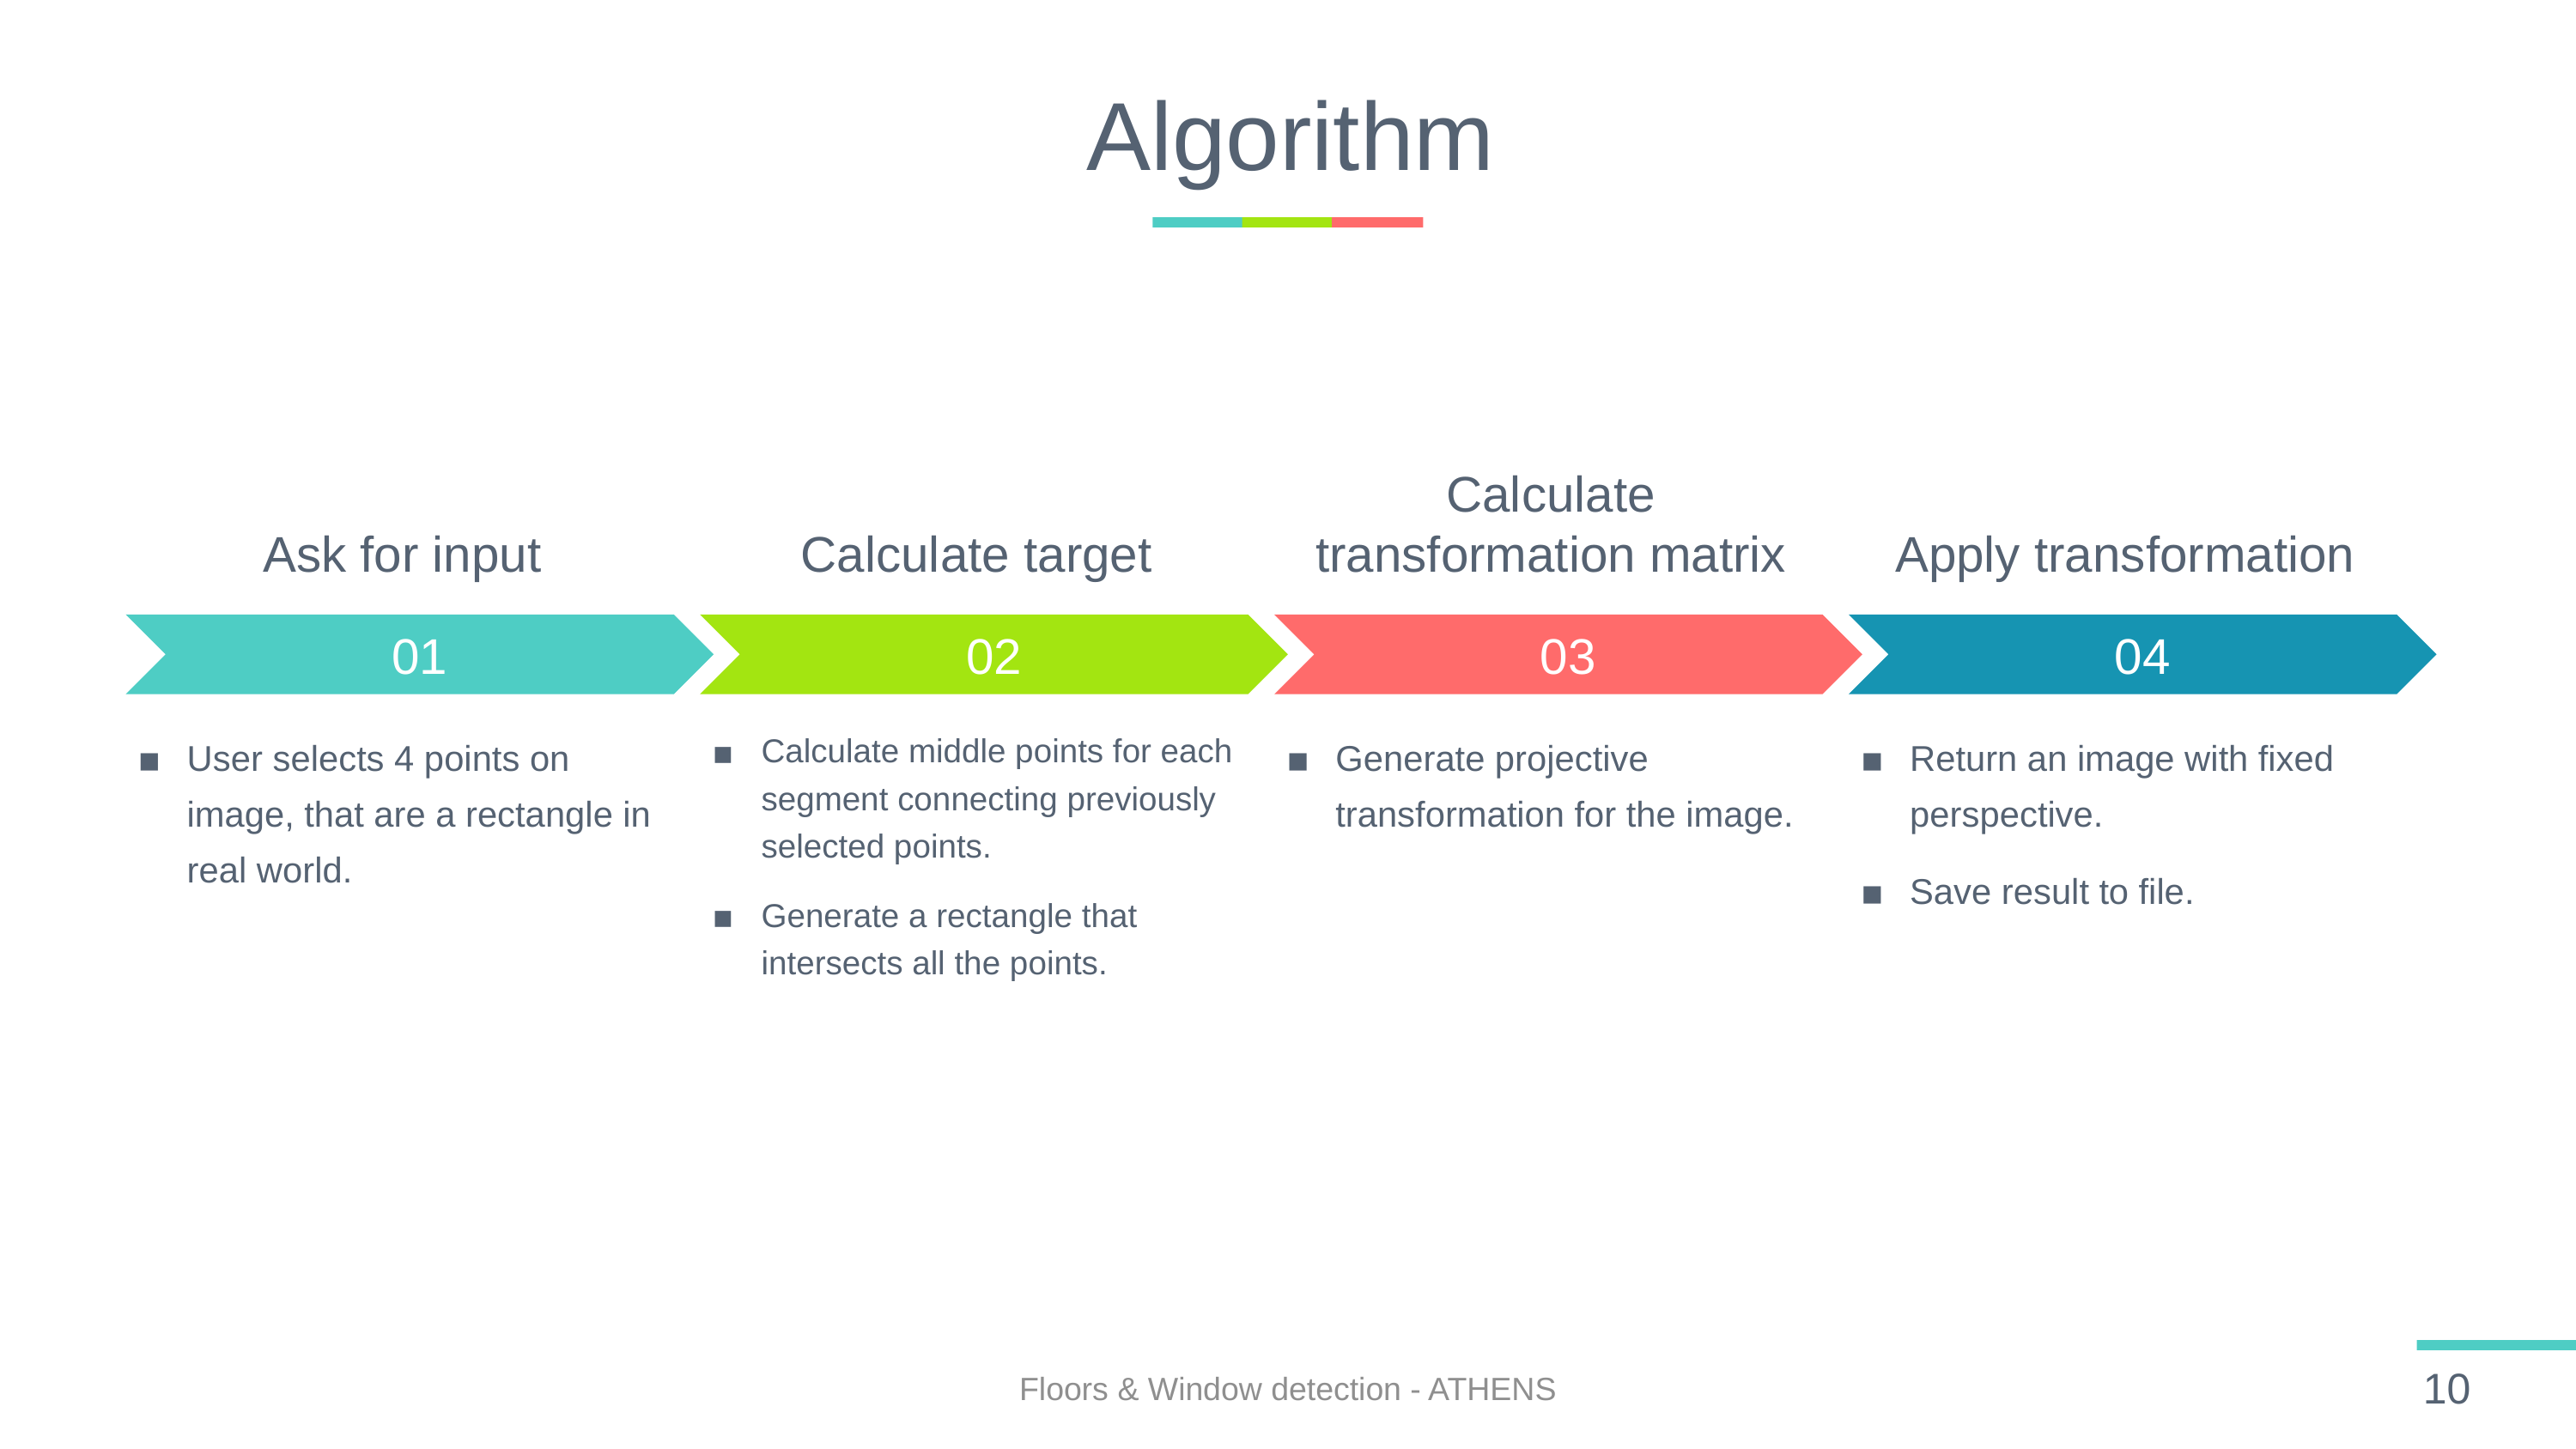

# Algorithm
Ask for input
Calculate target
Calculate transformation matrix
Apply transformation
User selects 4 points on image, that are a rectangle in real world.

Calculate middle points for each segment connecting previously selected points.
Generate a rectangle that intersects all the points.
Generate projective transformation for the image.
Return an image with fixed perspective.
Save result to file.

Floors & Window detection - ATHENS
10